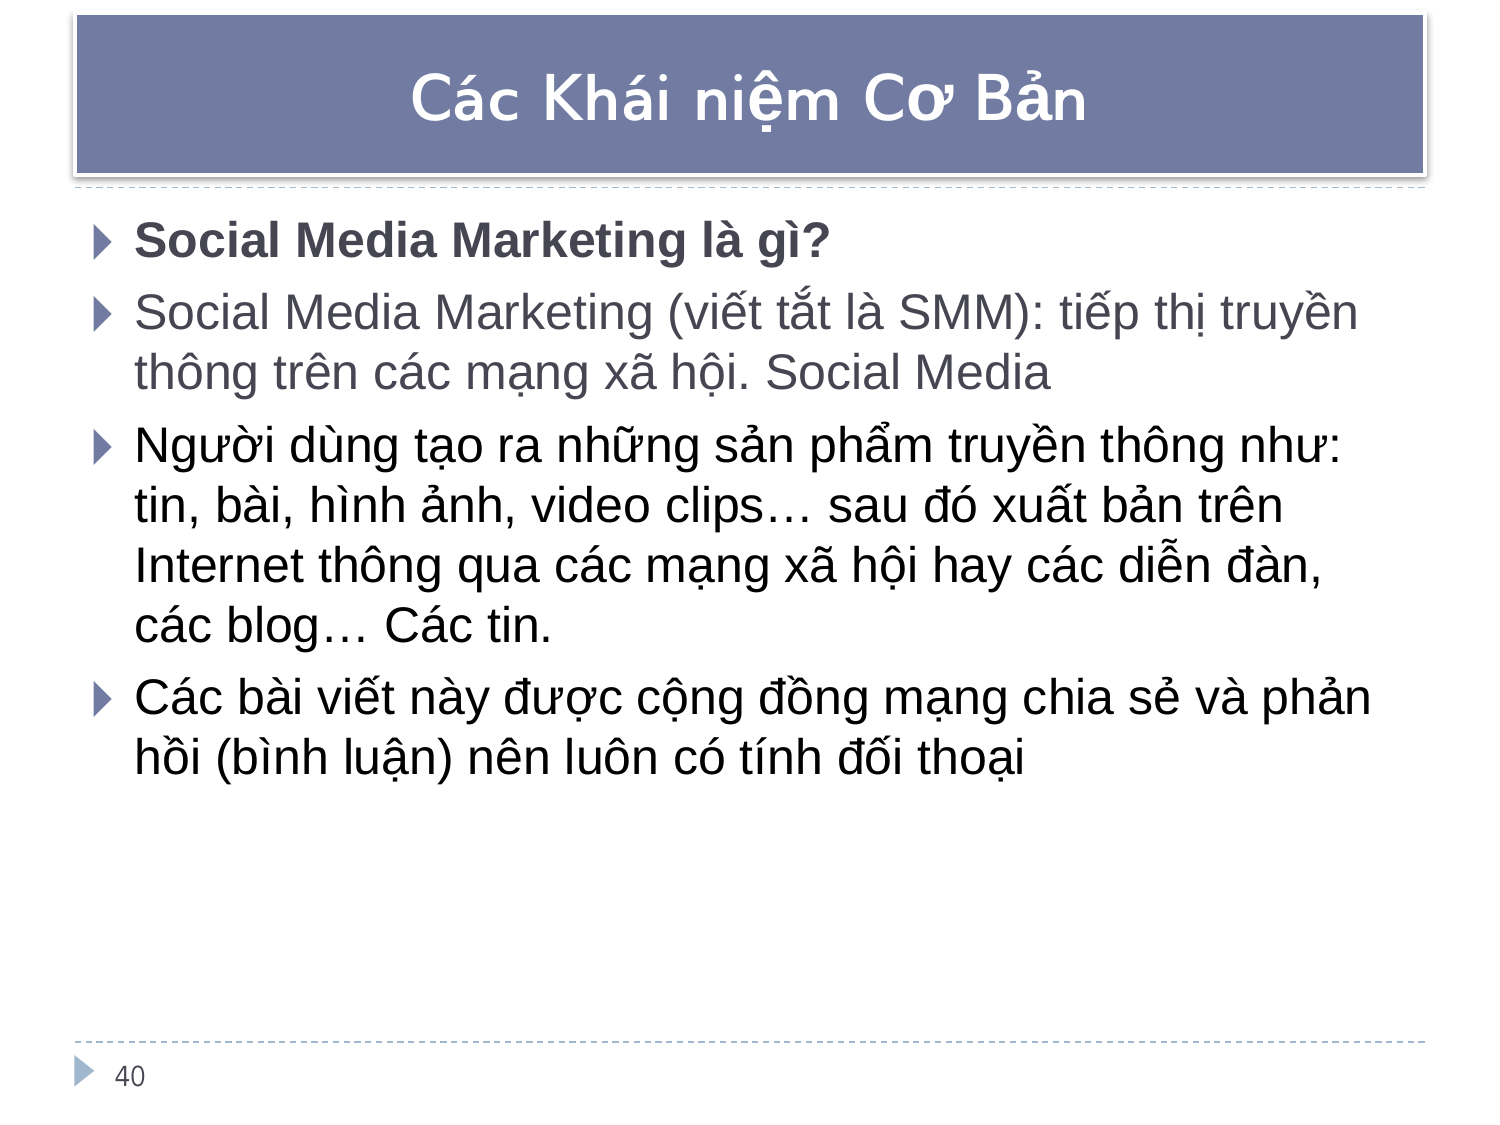

# Các Khái niệm Cơ Bản
Social Media Marketing là gì?
Social Media Marketing (viết tắt là SMM): tiếp thị truyền thông trên các mạng xã hội. Social Media
Người dùng tạo ra những sản phẩm truyền thông như: tin, bài, hình ảnh, video clips… sau đó xuất bản trên Internet thông qua các mạng xã hội hay các diễn đàn, các blog… Các tin.
Các bài viết này được cộng đồng mạng chia sẻ và phản
hồi (bình luận) nên luôn có tính đối thoại
40